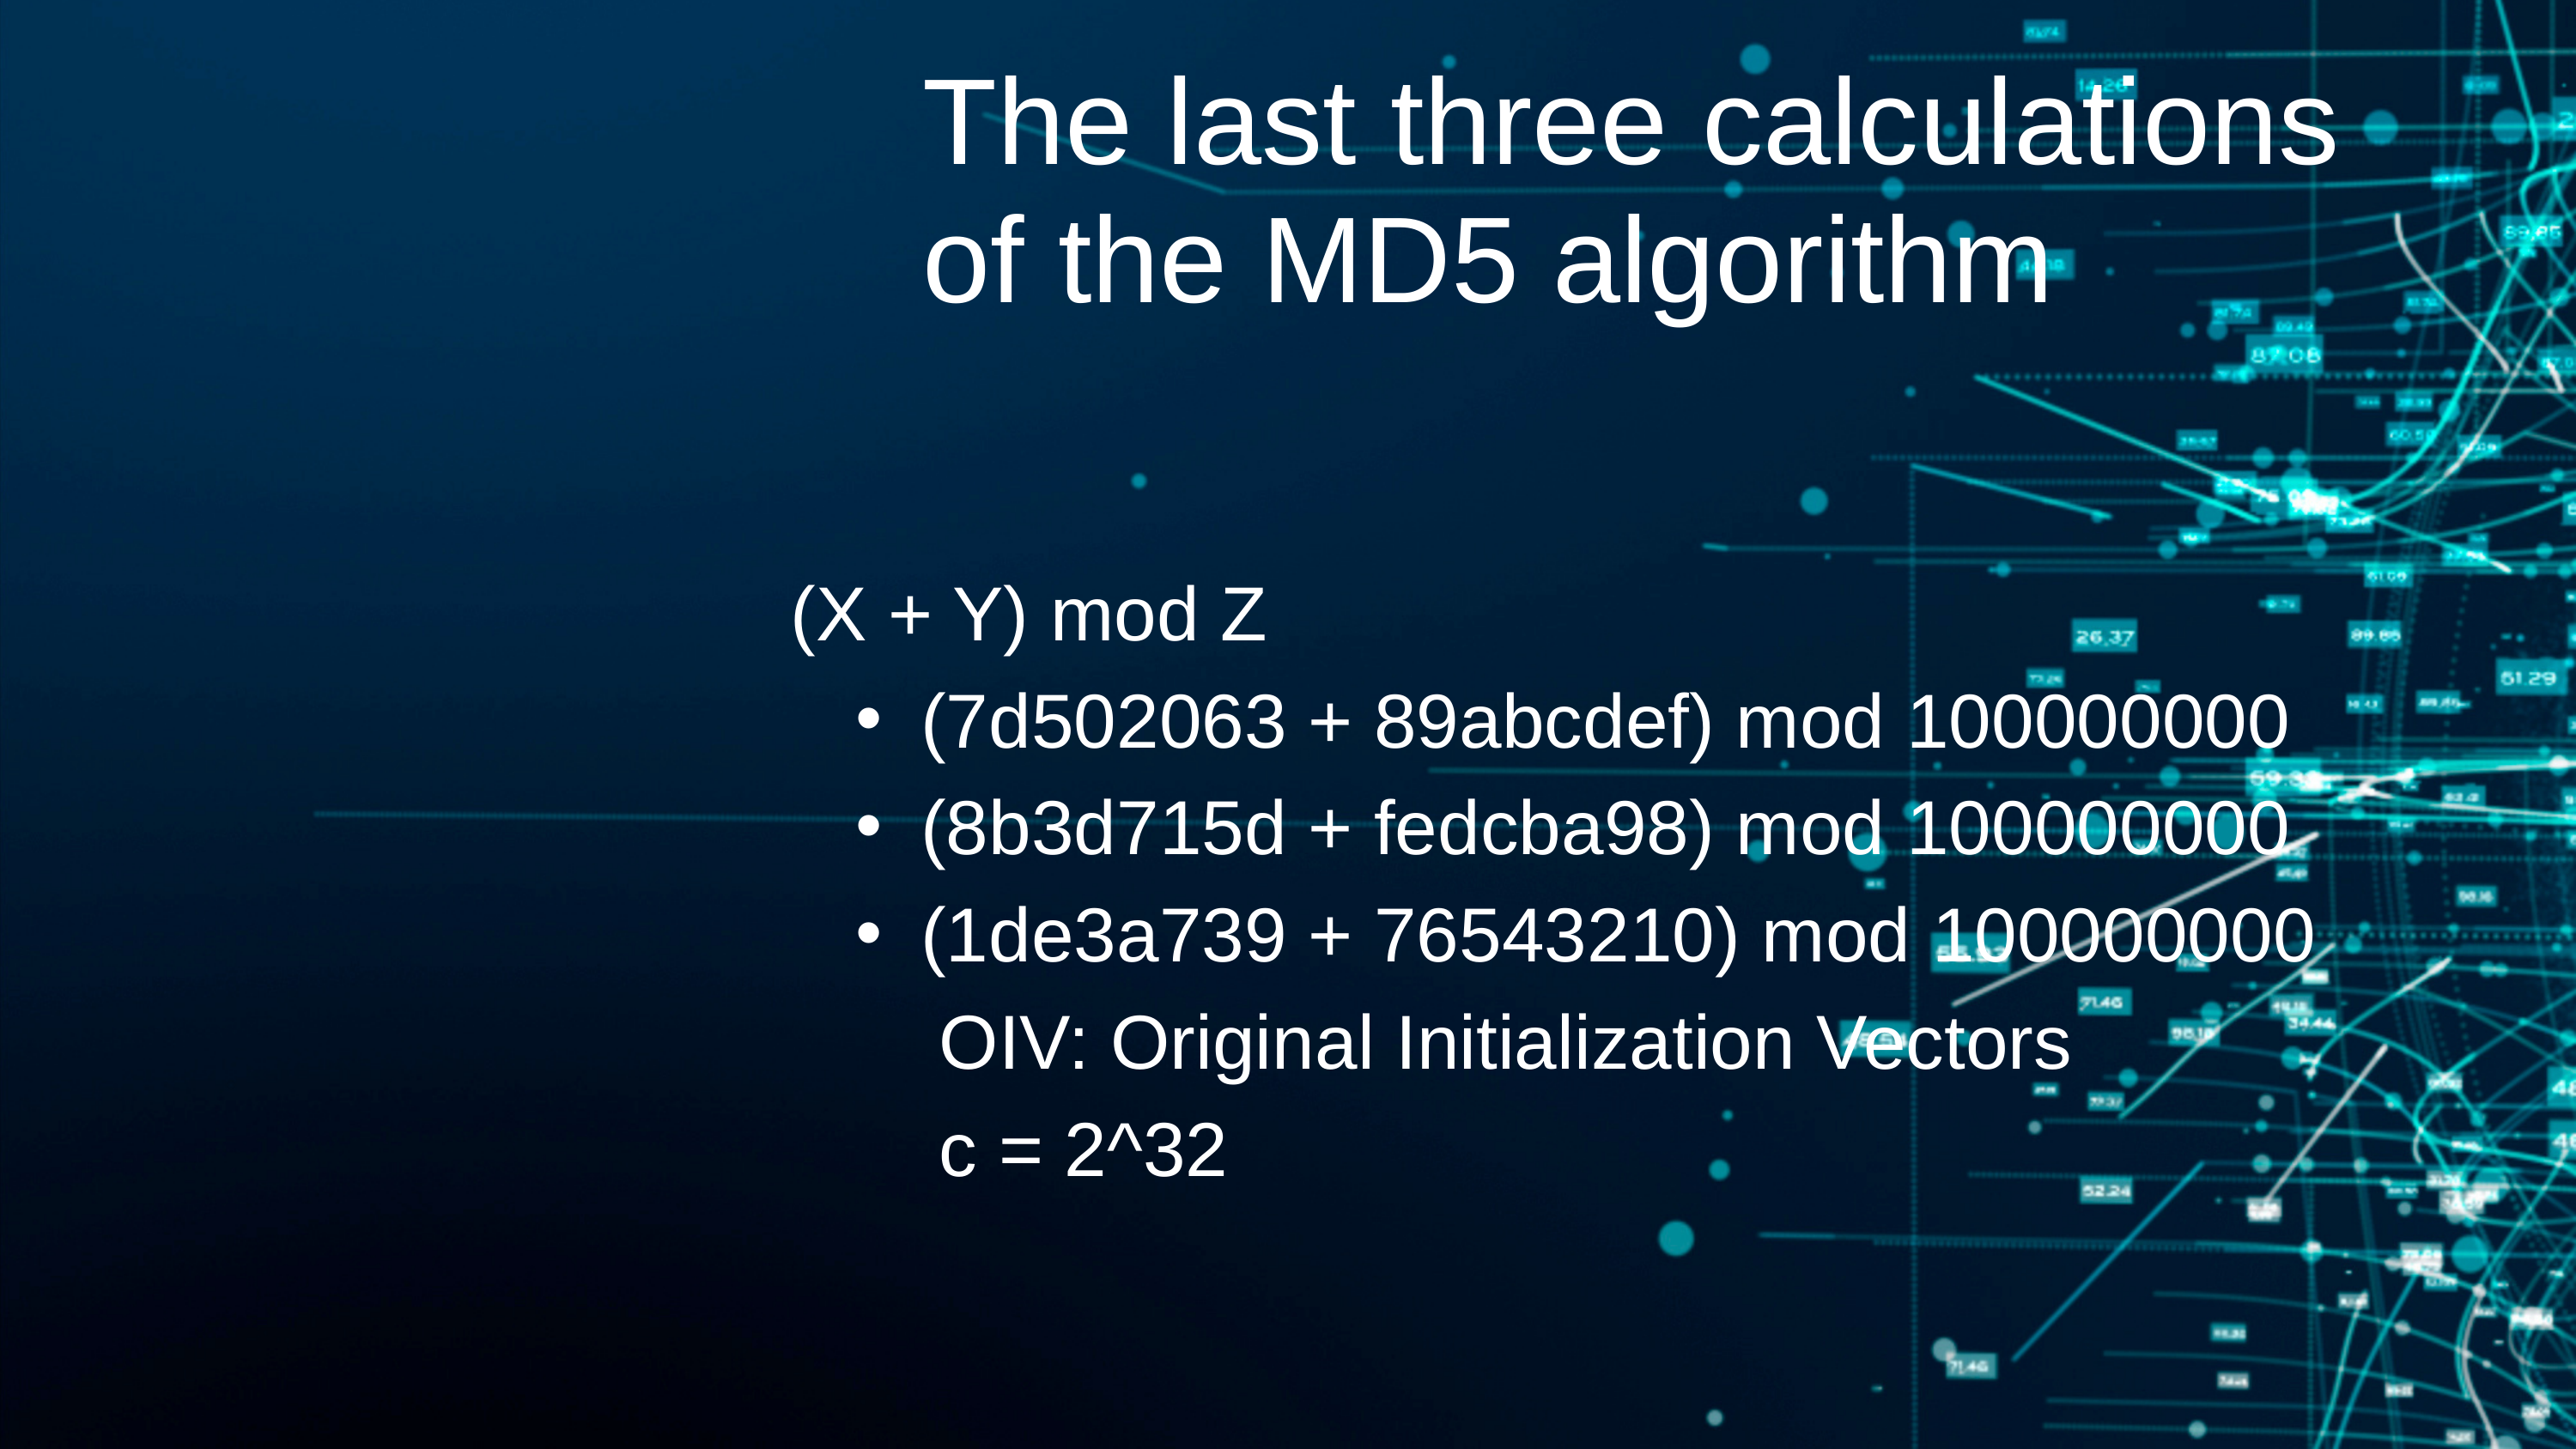

The last three calculations of the MD5 algorithm

(X + Y) mod Z
(7d502063 + 89abcdef) mod 100000000
(8b3d715d + fedcba98) mod 100000000
(1de3a739 + 76543210) mod 100000000
       OIV: Original Initialization Vectors
       c = 2^32

(01234567 + 60cdceb1) mod 100000000
61f11418